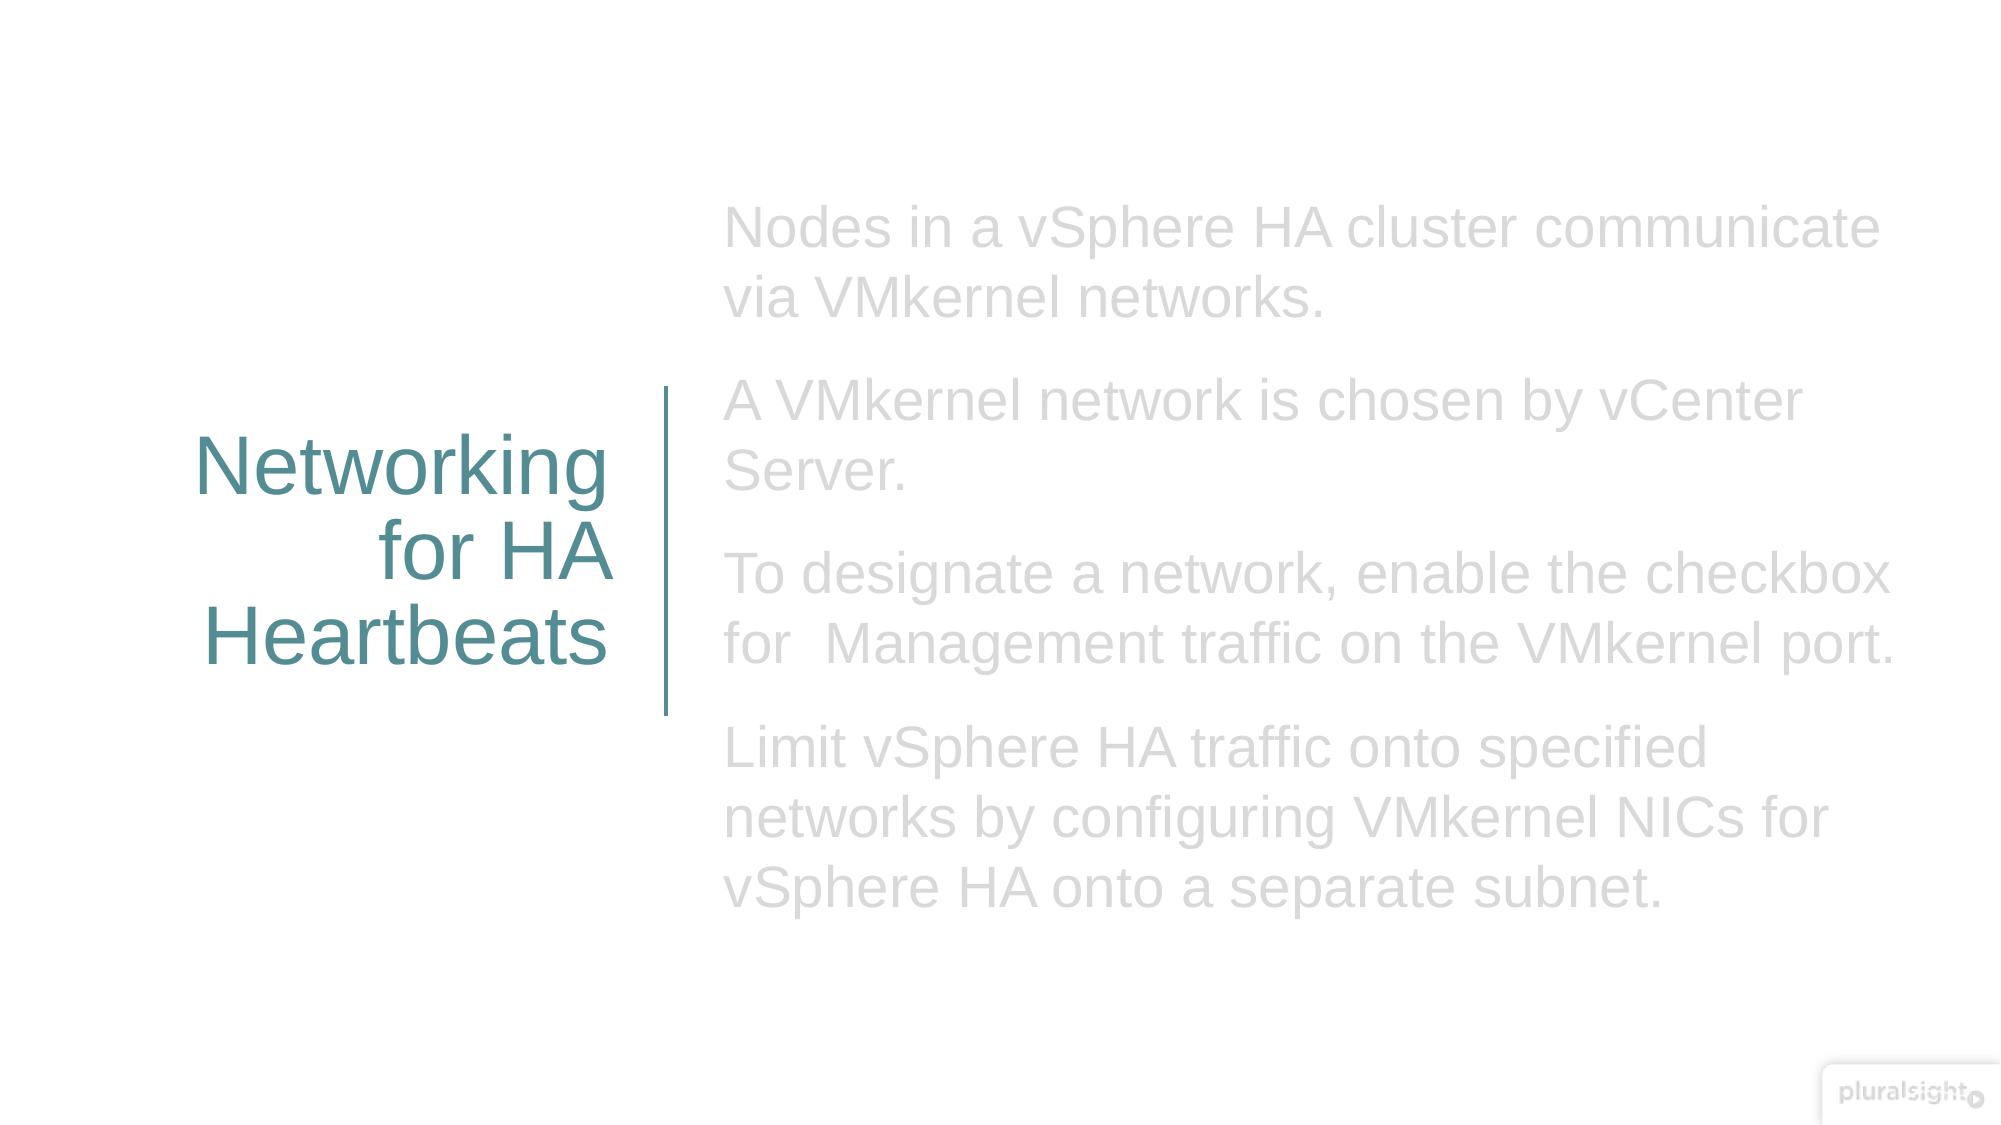

Nodes in a vSphere HA cluster communicate via VMkernel networks.
A VMkernel network is chosen by vCenter Server.
To designate a network, enable the checkbox for  Management traffic on the VMkernel port.
Limit vSphere HA traffic onto specified networks by configuring VMkernel NICs for vSphere HA onto a separate subnet.
# Networking for HA Heartbeats